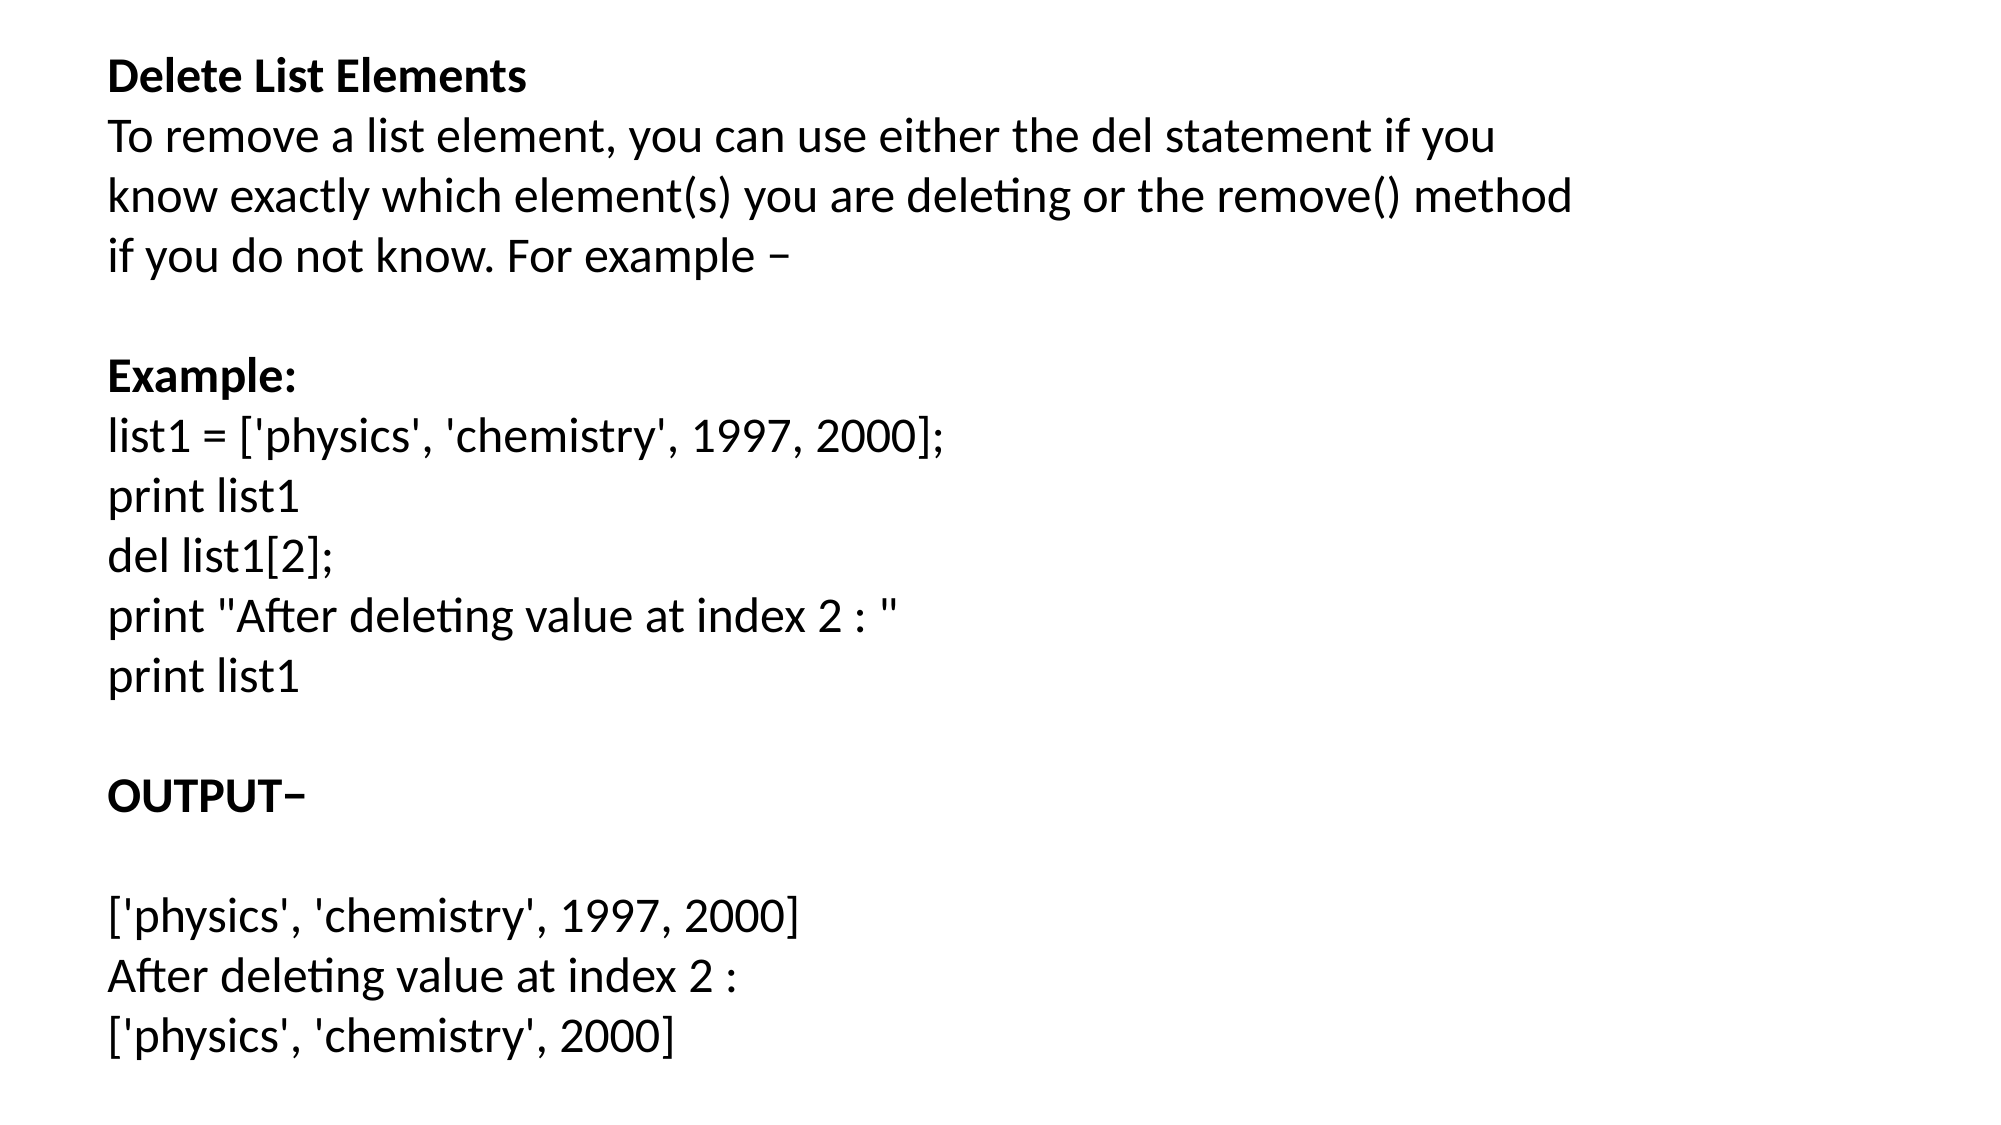

Delete List Elements
To remove a list element, you can use either the del statement if you know exactly which element(s) you are deleting or the remove() method if you do not know. For example −

Example:
list1 = ['physics', 'chemistry', 1997, 2000];
print list1
del list1[2];
print "After deleting value at index 2 : "
print list1

OUTPUT−

['physics', 'chemistry', 1997, 2000]
After deleting value at index 2 :
['physics', 'chemistry', 2000]